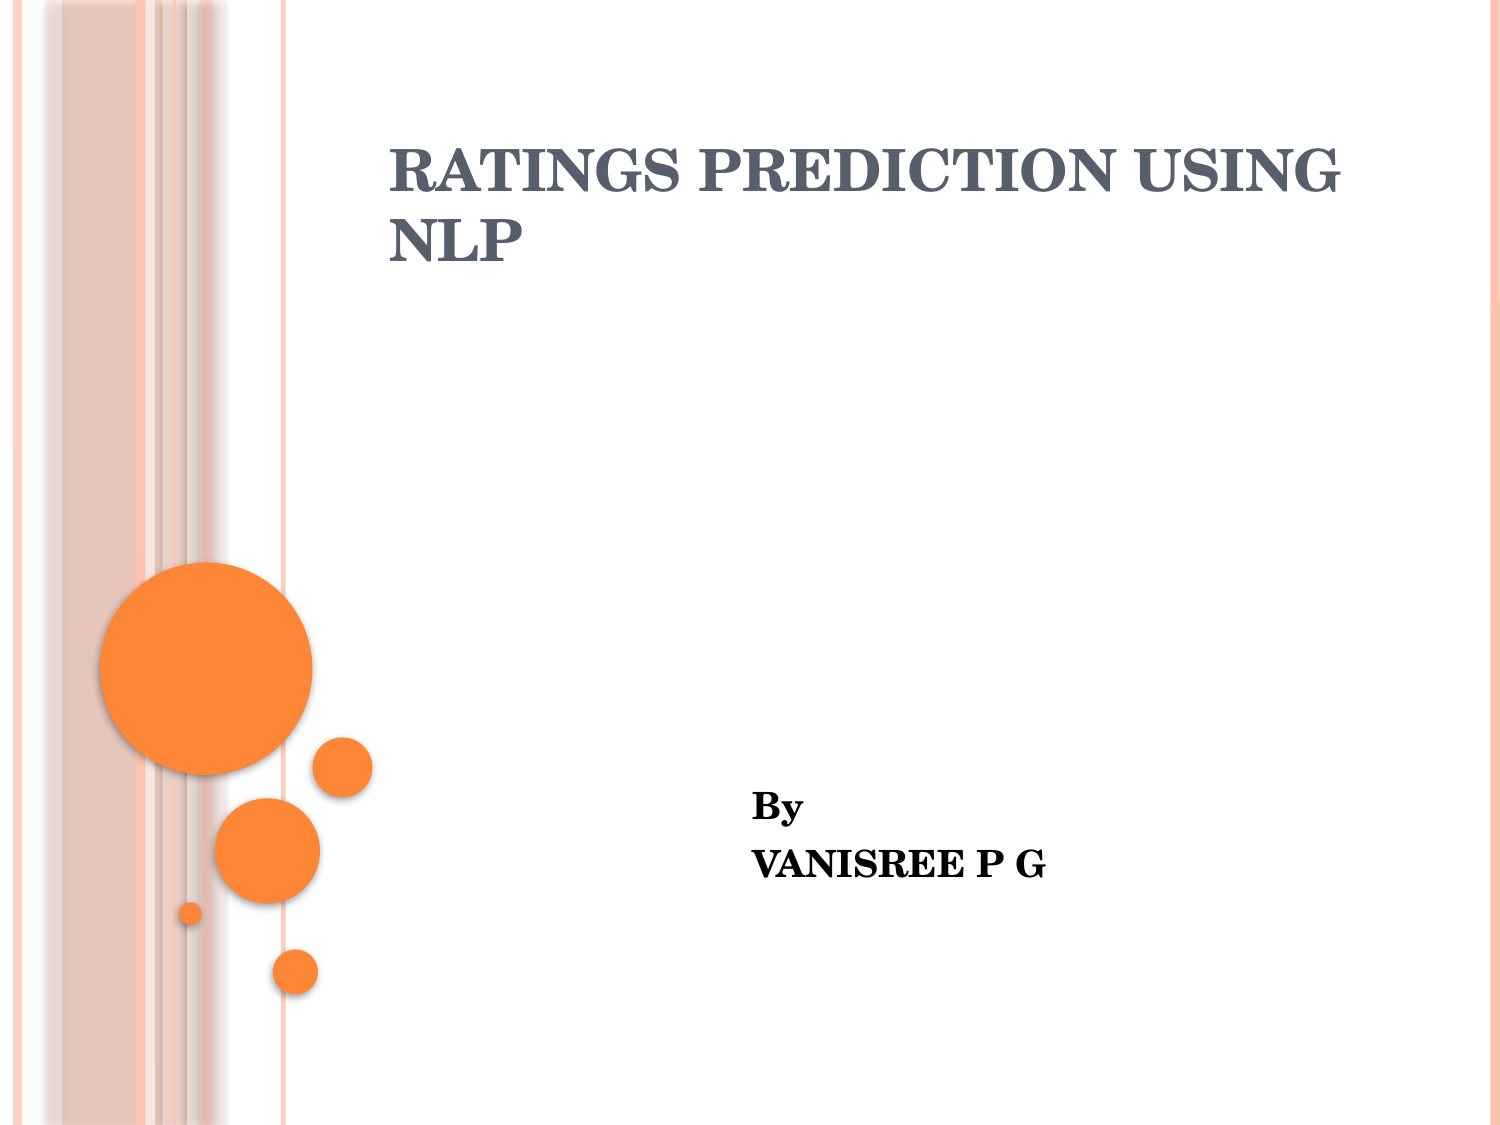

# RATINGS PREDICTION USING NLP
By
VANISREE P G